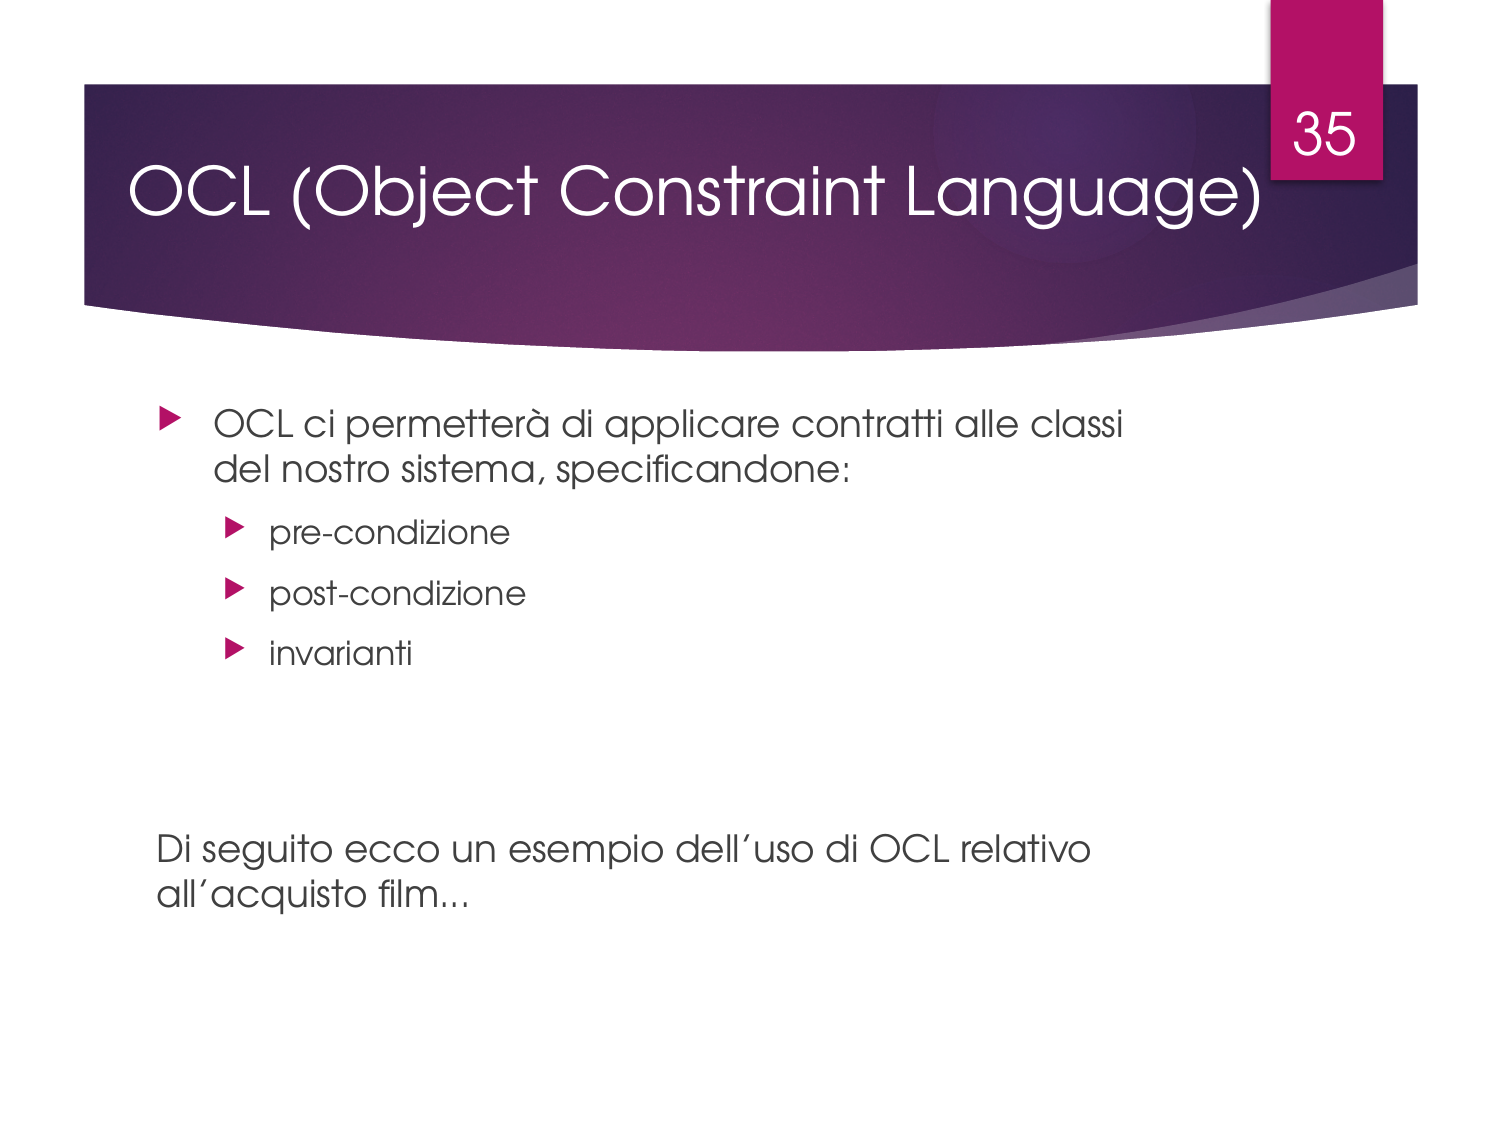

35
# OCL (Object Constraint Language)
OCL ci permetterà di applicare contratti alle classi del nostro sistema, specificandone:
pre-condizione
post-condizione
invarianti

Di seguito ecco un esempio dell’uso di OCL relativo all’acquisto film...